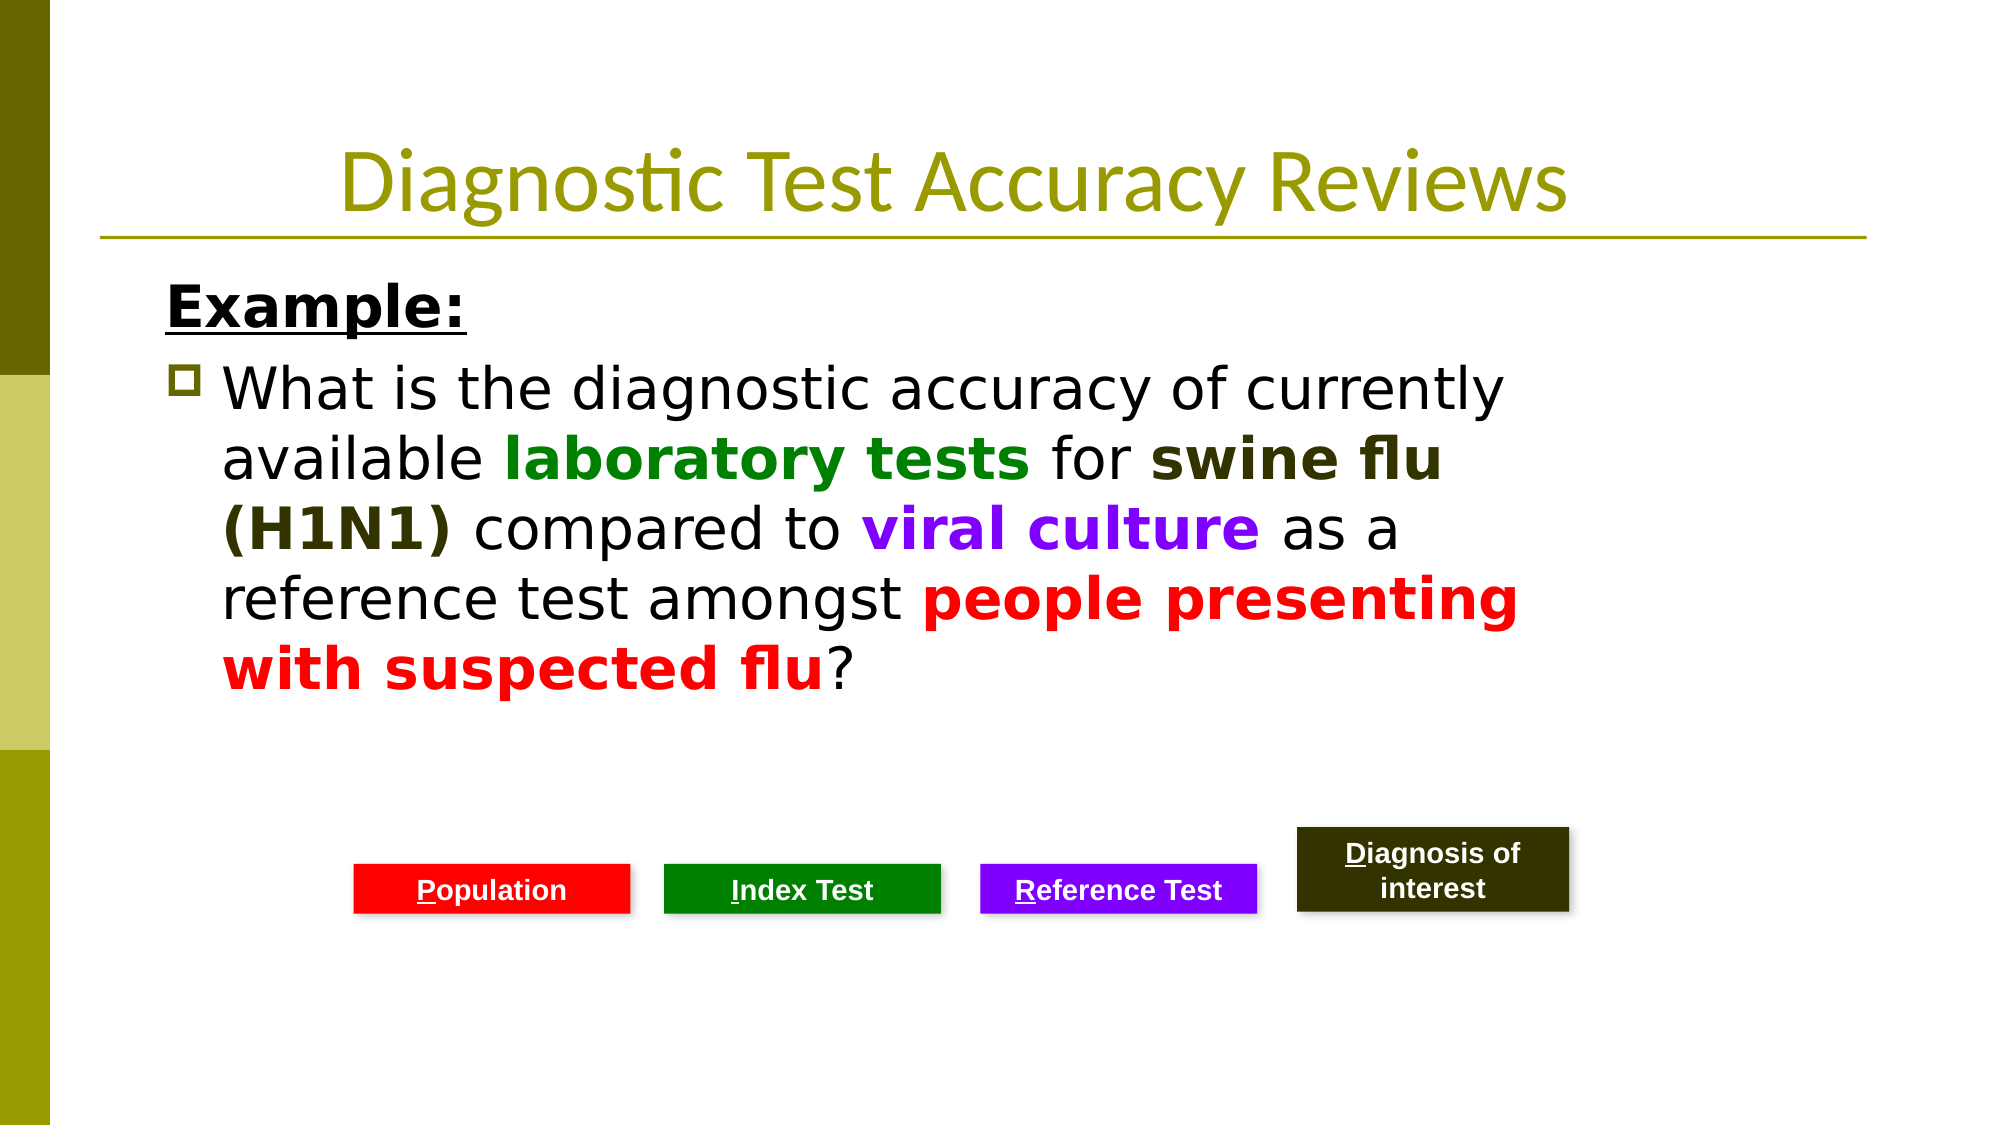

# Diagnostic Test Accuracy Reviews
Example:
What is the diagnostic accuracy of currently available laboratory tests for swine flu (H1N1) compared to viral culture as a reference test amongst people presenting with suspected flu?
Diagnosis of interest
Population
Index Test
Reference Test